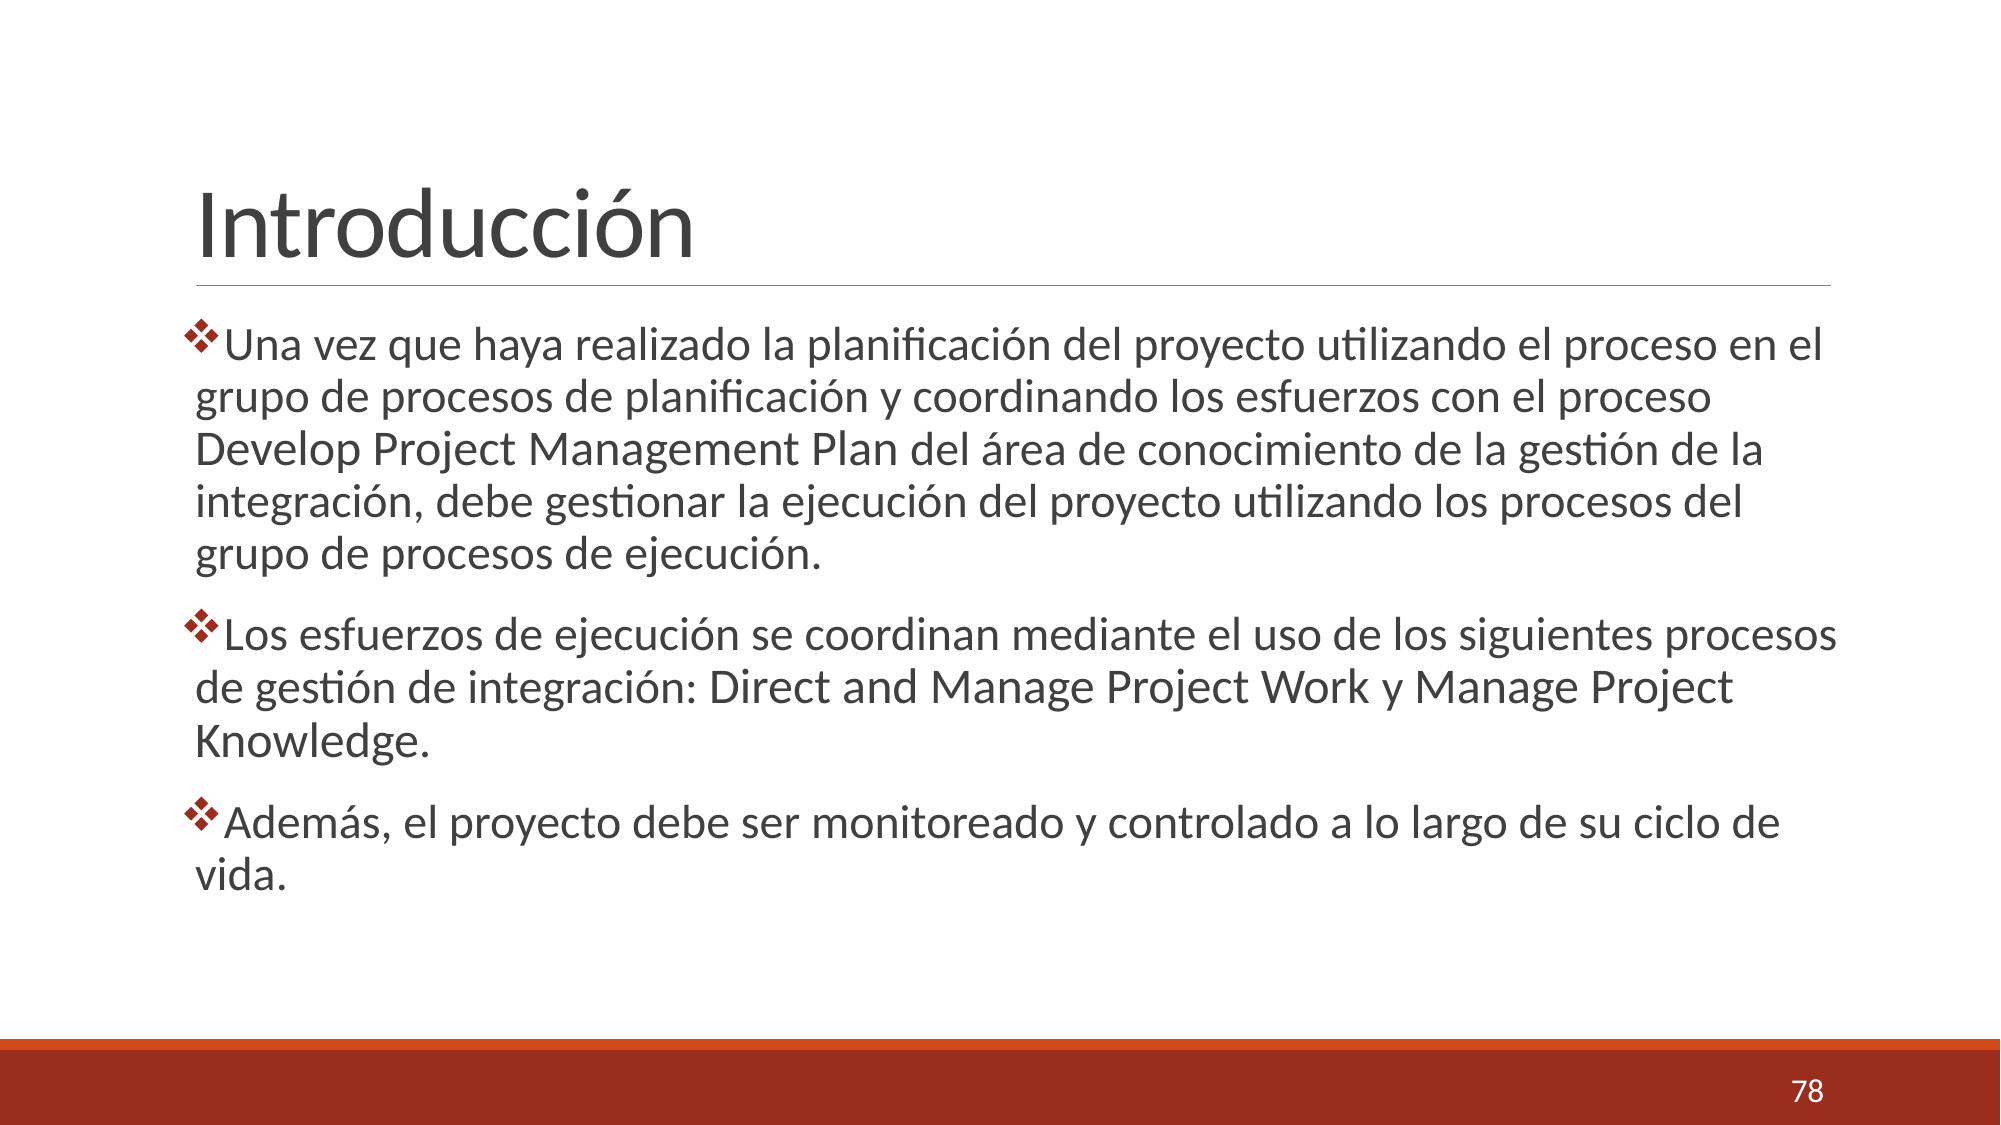

# Introducción
Una vez que haya realizado la planificación del proyecto utilizando el proceso en el grupo de procesos de planificación y coordinando los esfuerzos con el proceso Develop Project Management Plan del área de conocimiento de la gestión de la integración, debe gestionar la ejecución del proyecto utilizando los procesos del grupo de procesos de ejecución.
Los esfuerzos de ejecución se coordinan mediante el uso de los siguientes procesos de gestión de integración: Direct and Manage Project Work y Manage Project Knowledge.
Además, el proyecto debe ser monitoreado y controlado a lo largo de su ciclo de vida.
78